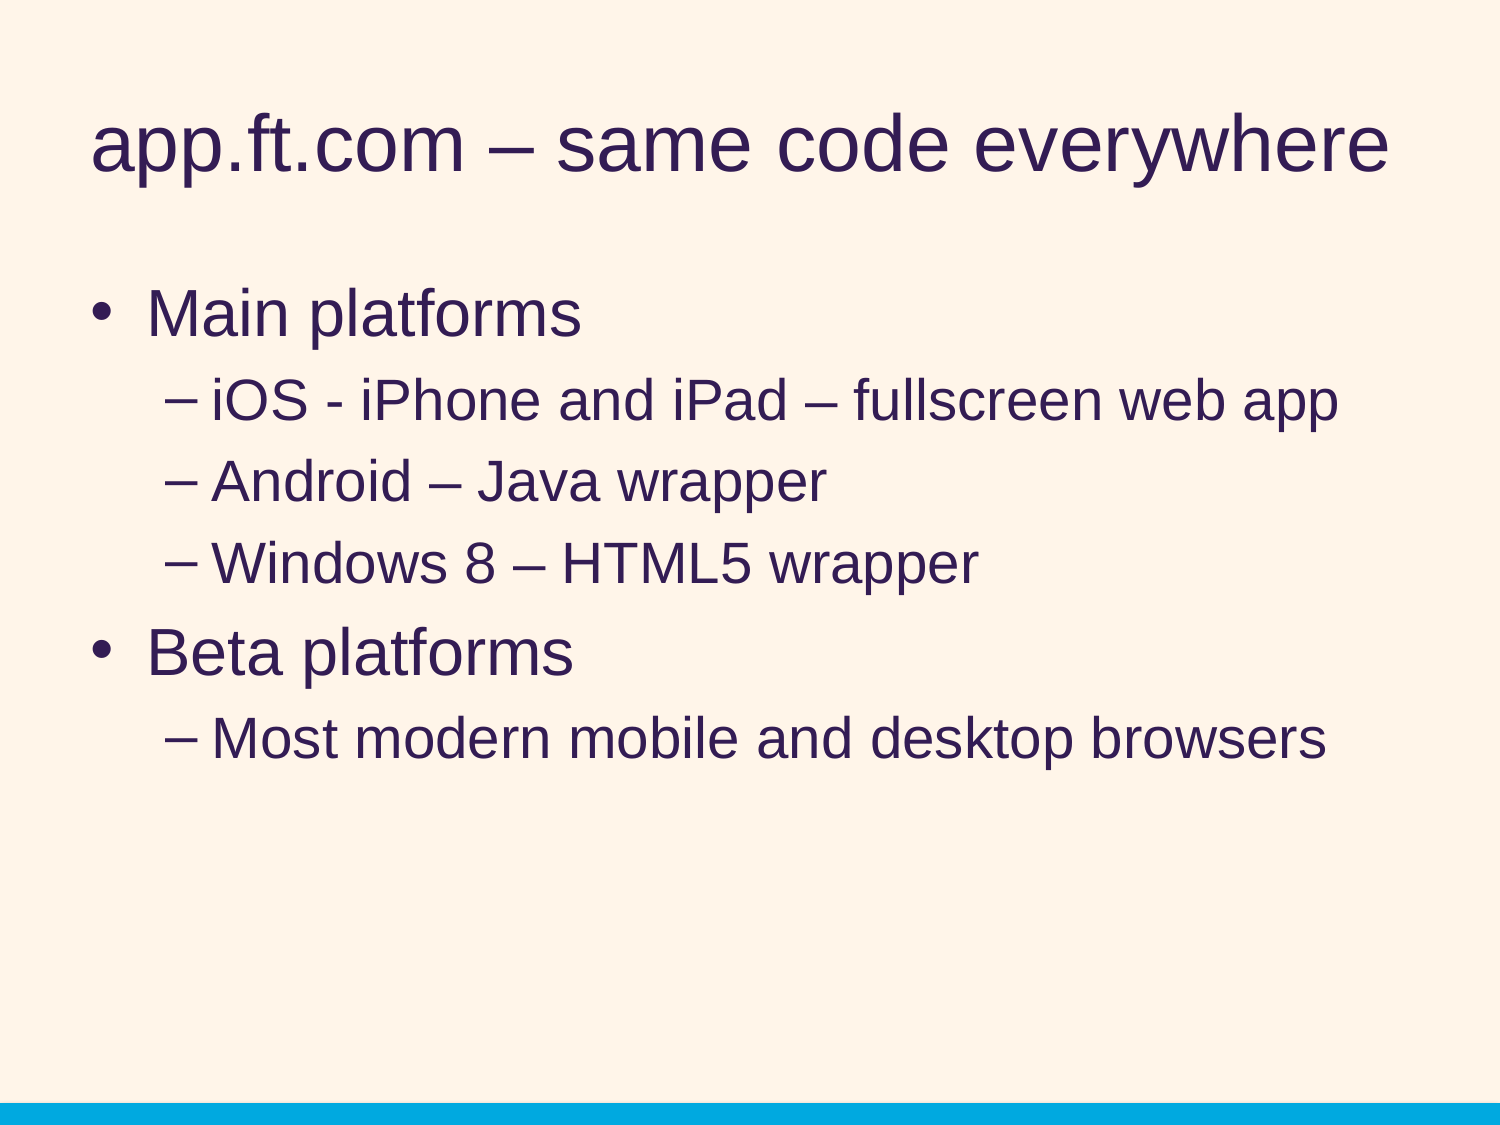

# app.ft.com – same code everywhere

Main platforms
iOS - iPhone and iPad – fullscreen web app
Android – Java wrapper
Windows 8 – HTML5 wrapper
Beta platforms
Most modern mobile and desktop browsers